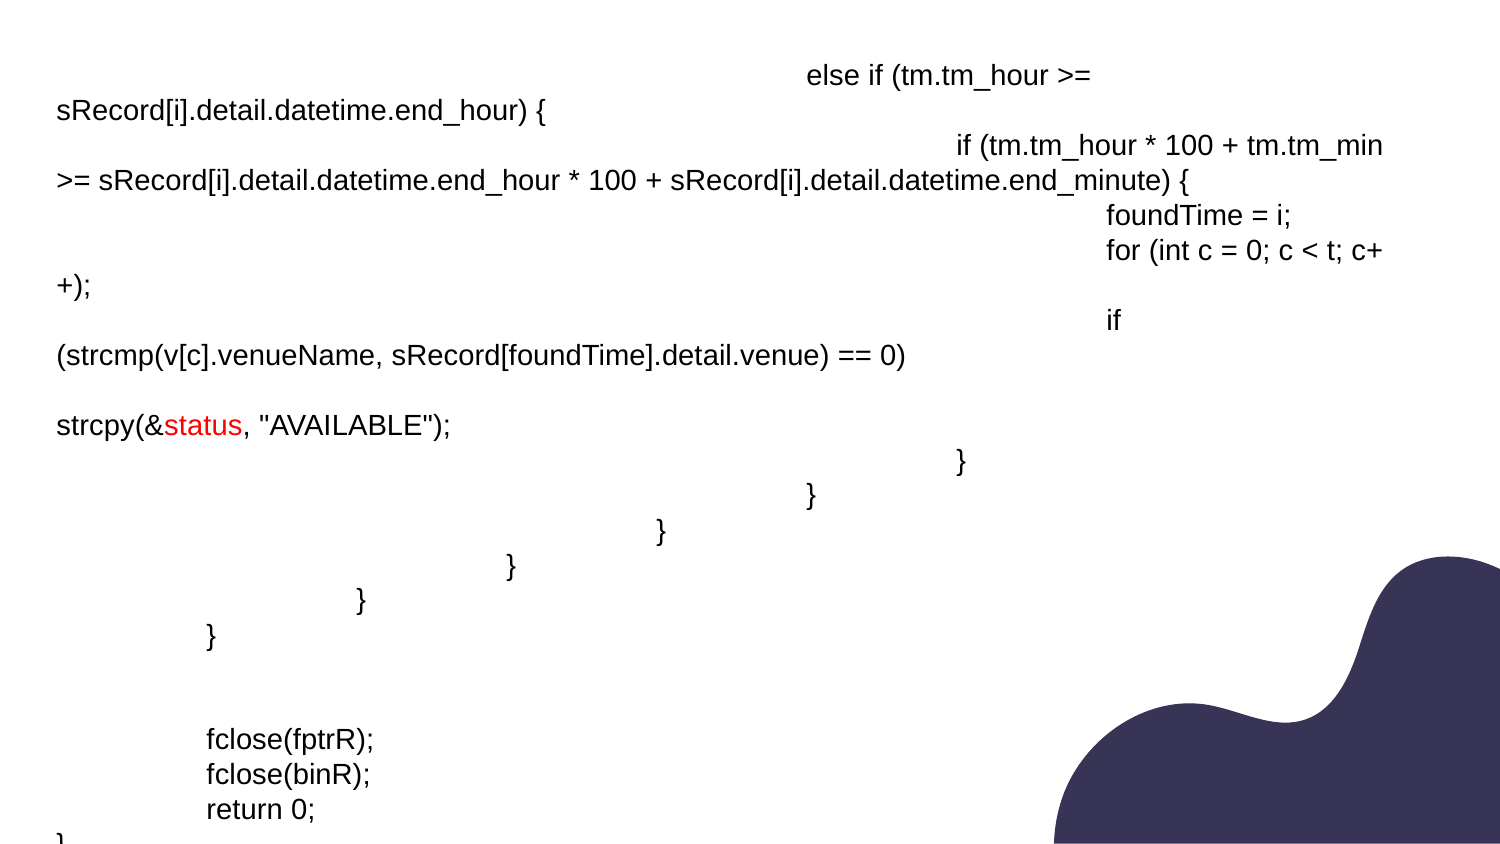

else if (tm.tm_hour >= sRecord[i].detail.datetime.end_hour) {
						if (tm.tm_hour * 100 + tm.tm_min >= sRecord[i].detail.datetime.end_hour * 100 + sRecord[i].detail.datetime.end_minute) {
							foundTime = i;
							for (int c = 0; c < t; c++);
							if (strcmp(v[c].venueName, sRecord[foundTime].detail.venue) == 0)
								strcpy(&status, "AVAILABLE");
						}
					}
				}
			}
		}
	}

	fclose(fptrR);
	fclose(binR);
	return 0;
}